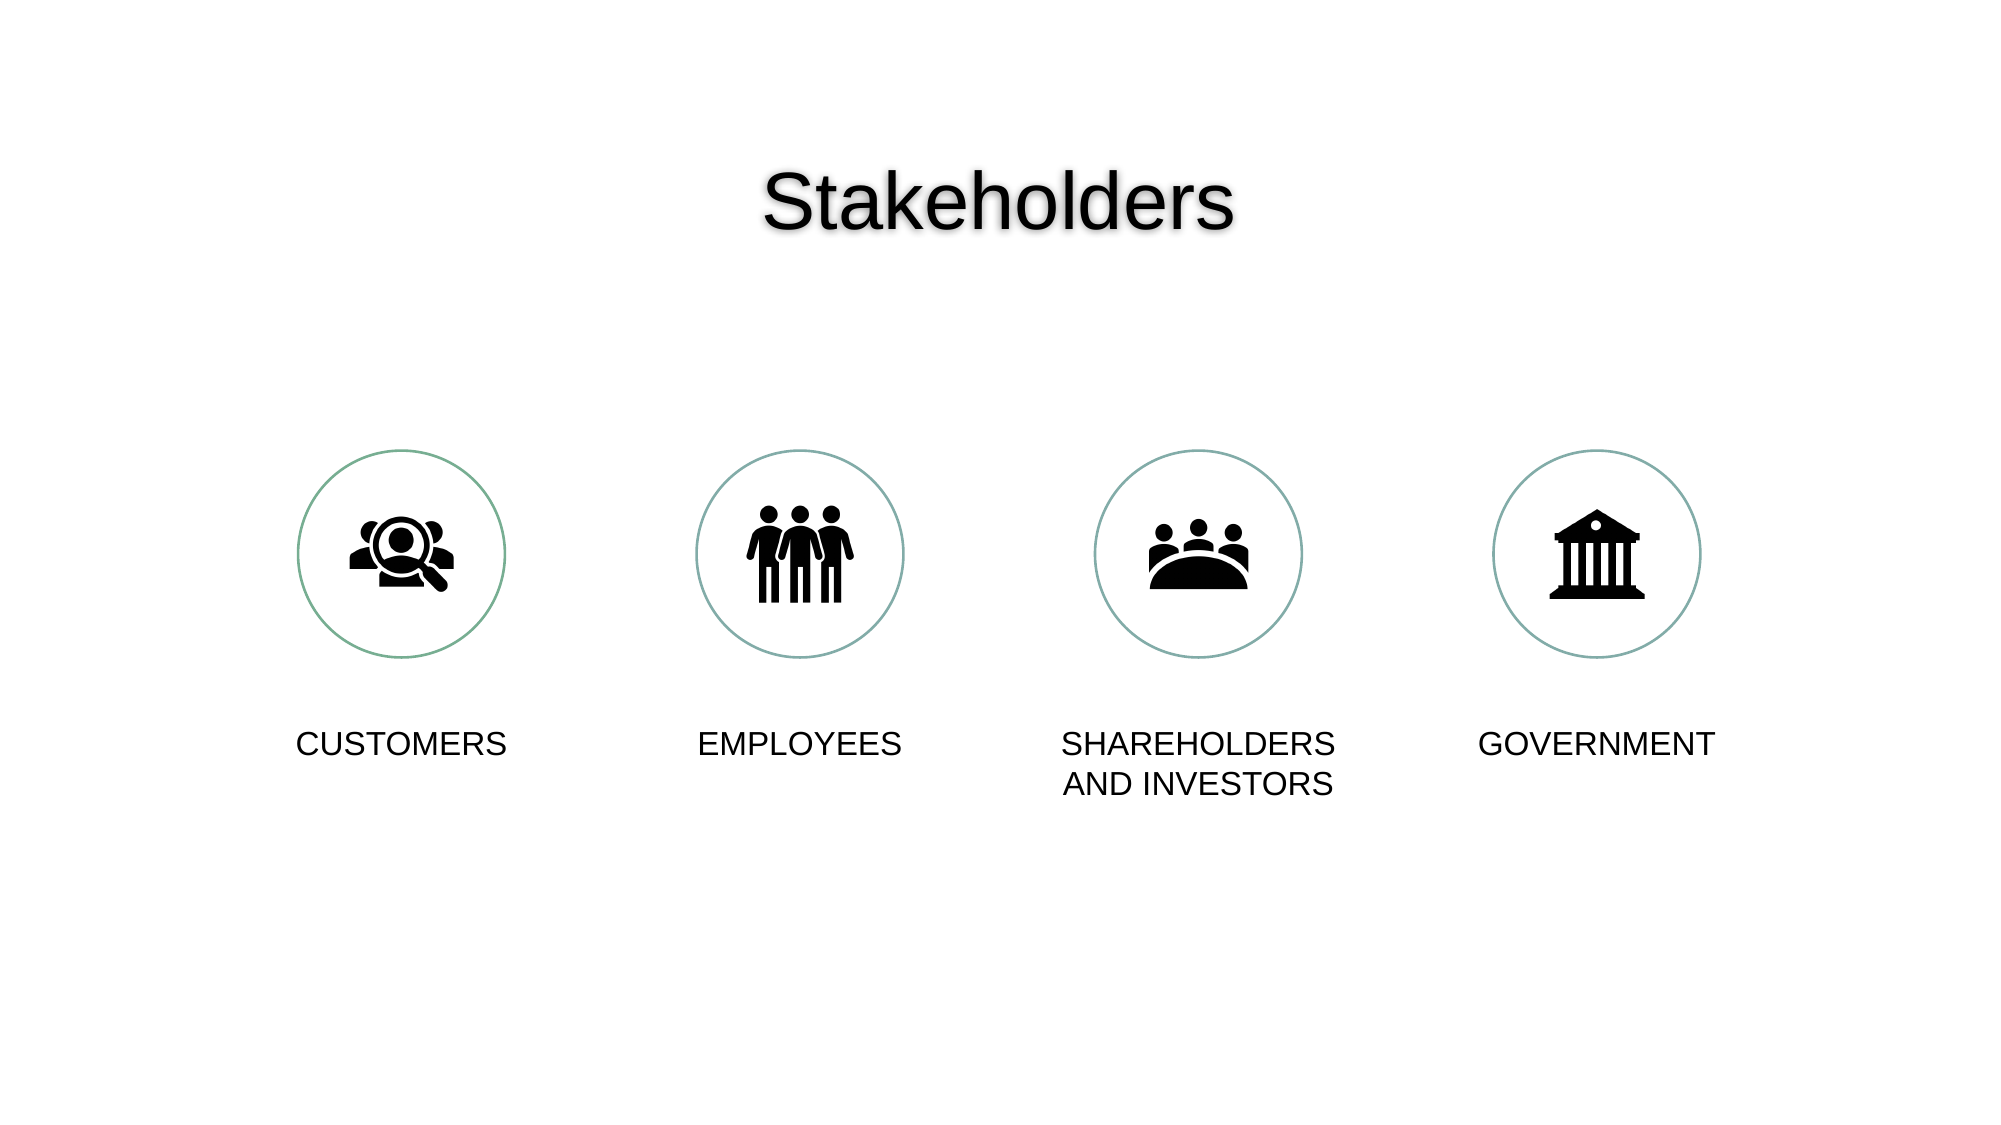

# Stakeholders
Customers
Employees
Shareholders and investors
Government